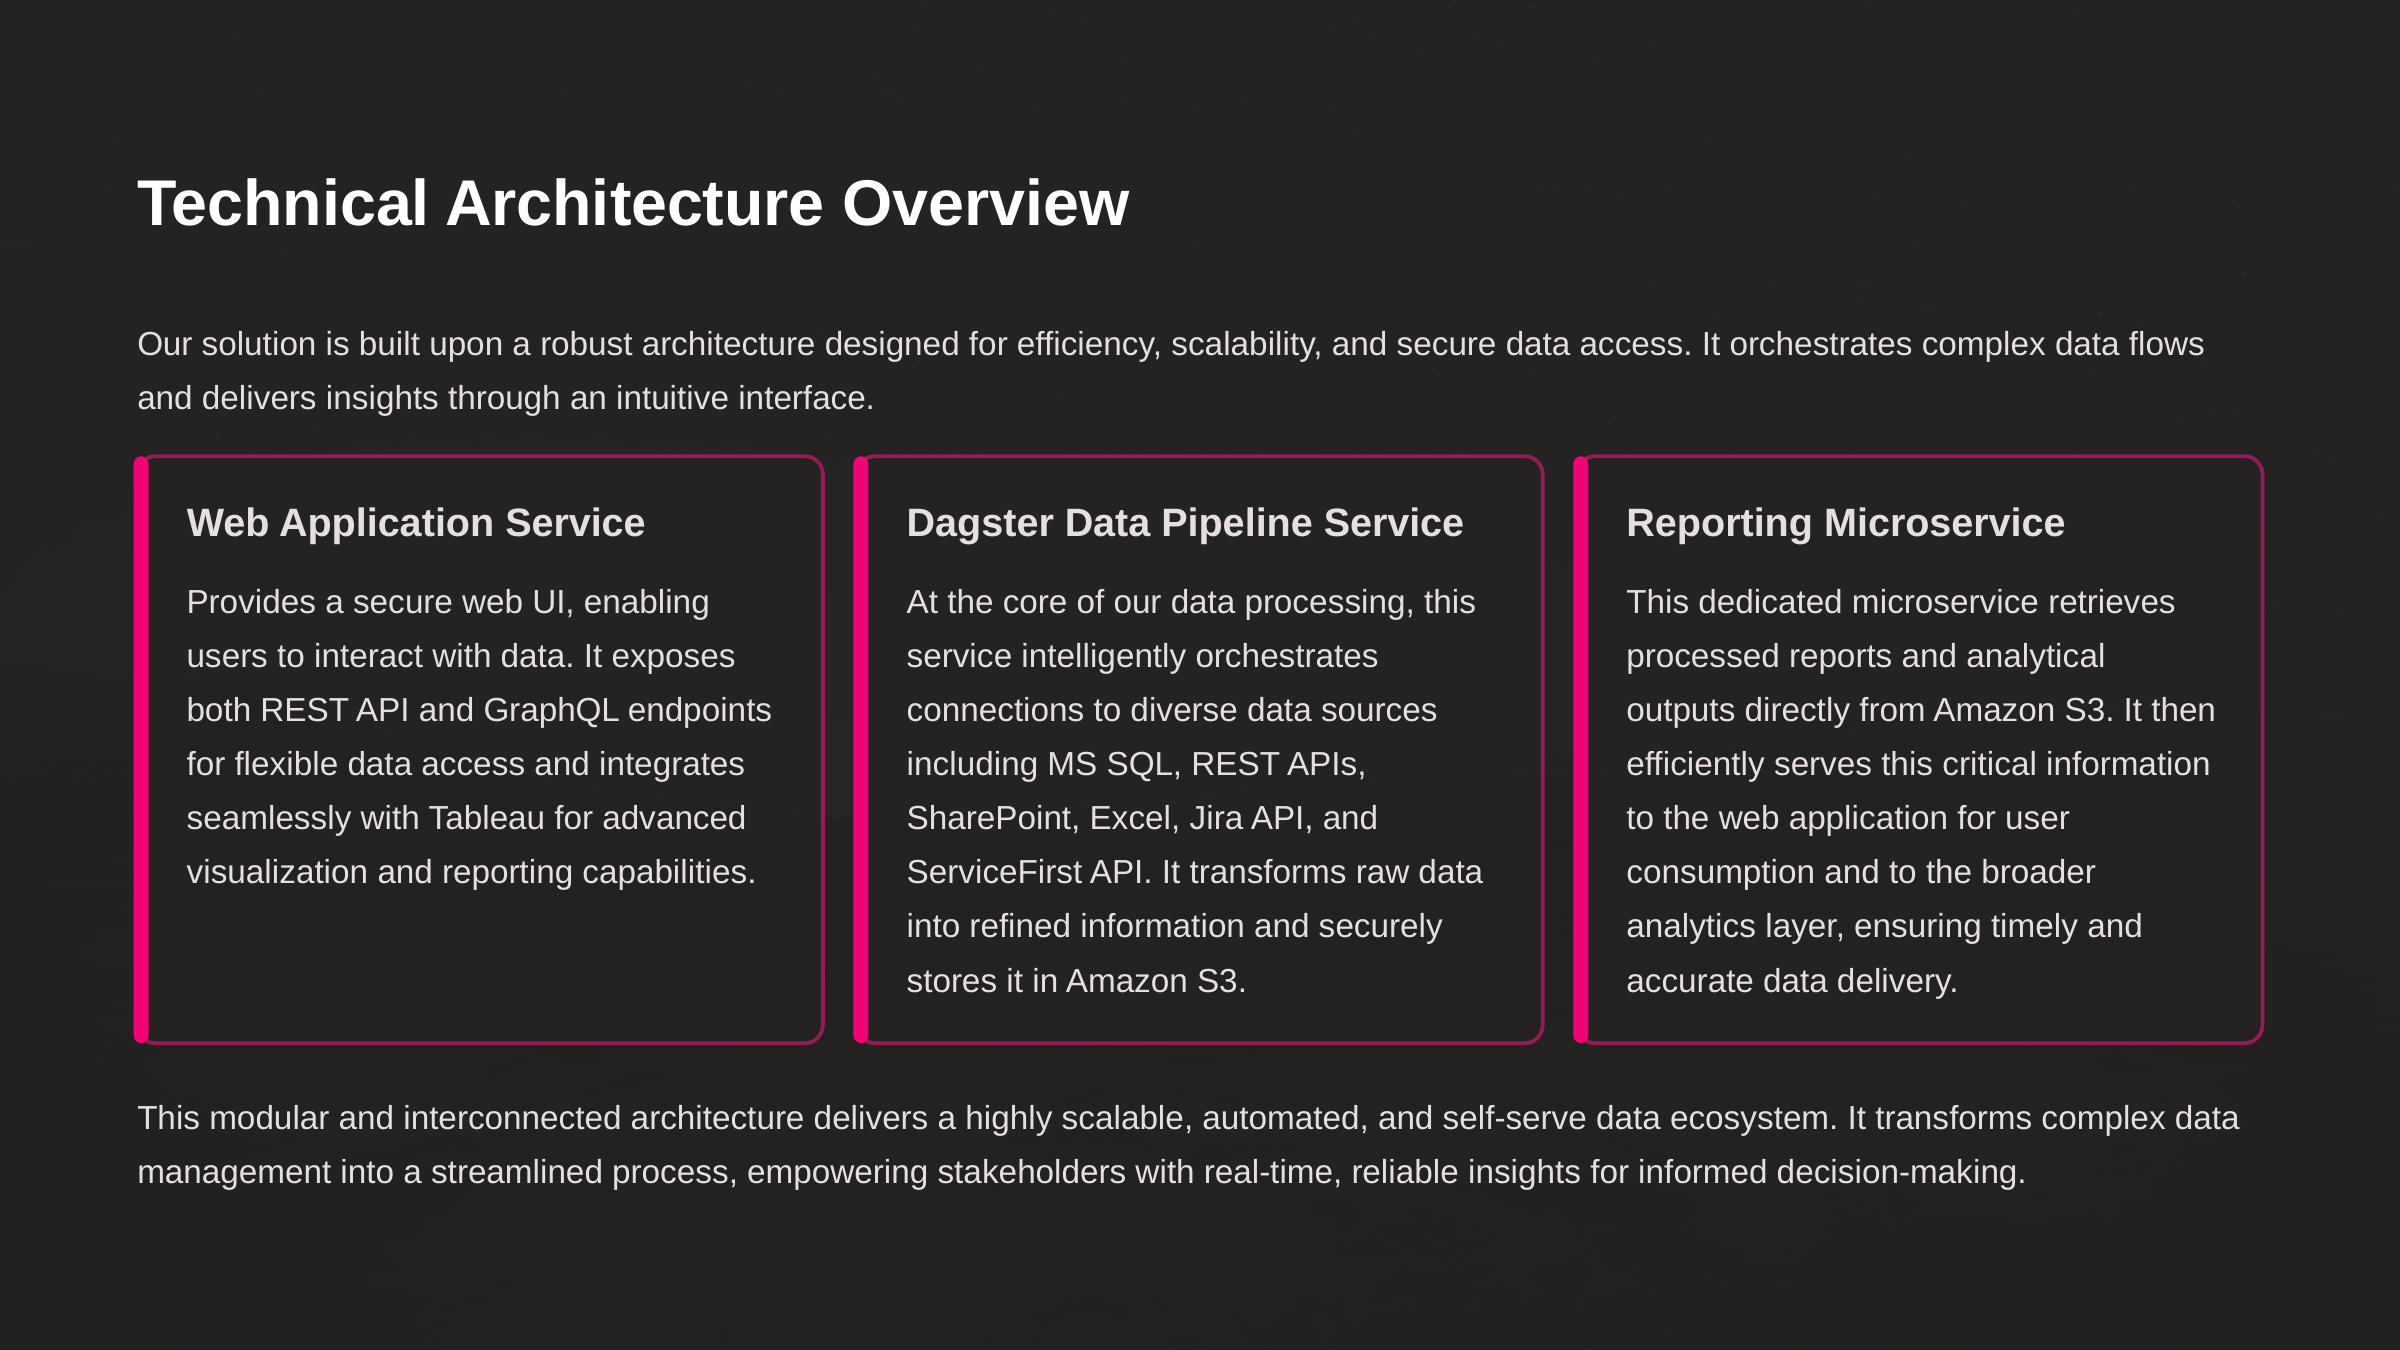

Technical Architecture Overview
Our solution is built upon a robust architecture designed for efficiency, scalability, and secure data access. It orchestrates complex data flows and delivers insights through an intuitive interface.

Web Application Service
Dagster Data Pipeline Service
Reporting Microservice
Provides a secure web UI, enabling users to interact with data. It exposes both REST API and GraphQL endpoints for flexible data access and integrates seamlessly with Tableau for advanced visualization and reporting capabilities.
At the core of our data processing, this service intelligently orchestrates connections to diverse data sources including MS SQL, REST APIs, SharePoint, Excel, Jira API, and ServiceFirst API. It transforms raw data into refined information and securely stores it in Amazon S3.
This dedicated microservice retrieves processed reports and analytical outputs directly from Amazon S3. It then efficiently serves this critical information to the web application for user consumption and to the broader analytics layer, ensuring timely and accurate data delivery.
This modular and interconnected architecture delivers a highly scalable, automated, and self-serve data ecosystem. It transforms complex data management into a streamlined process, empowering stakeholders with real-time, reliable insights for informed decision-making.